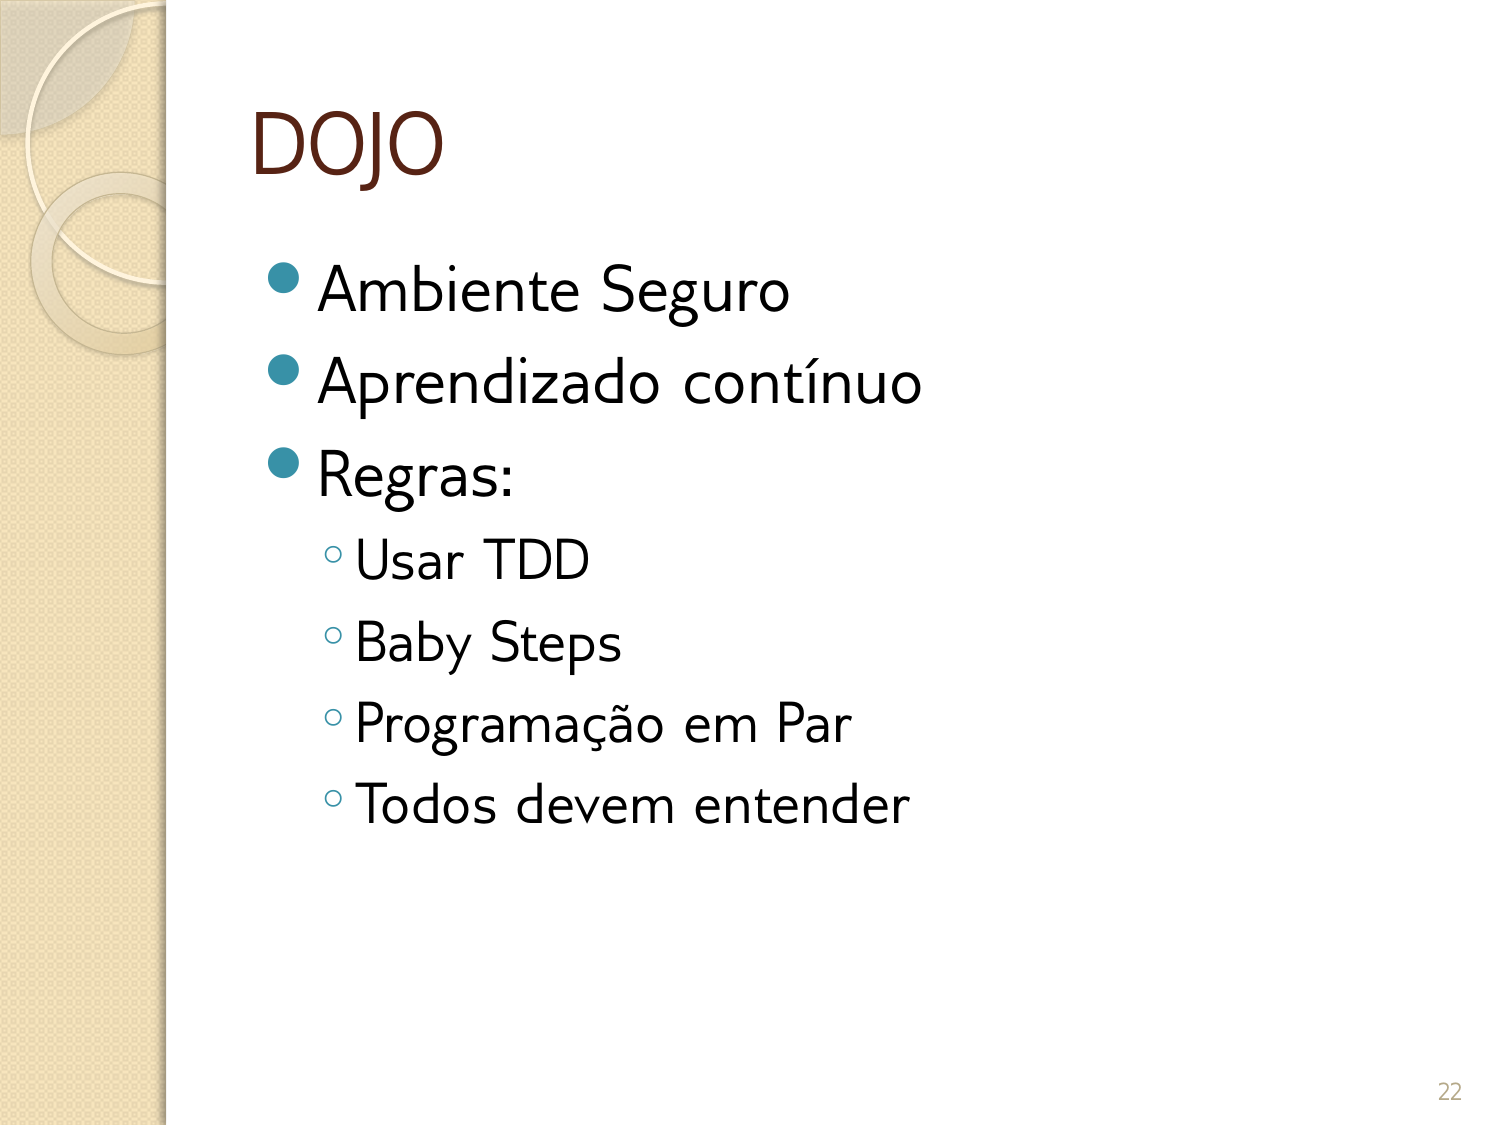

# DOJO
Ambiente Seguro
Aprendizado contínuo
Regras:
Usar TDD
Baby Steps
Programação em Par
Todos devem entender
22